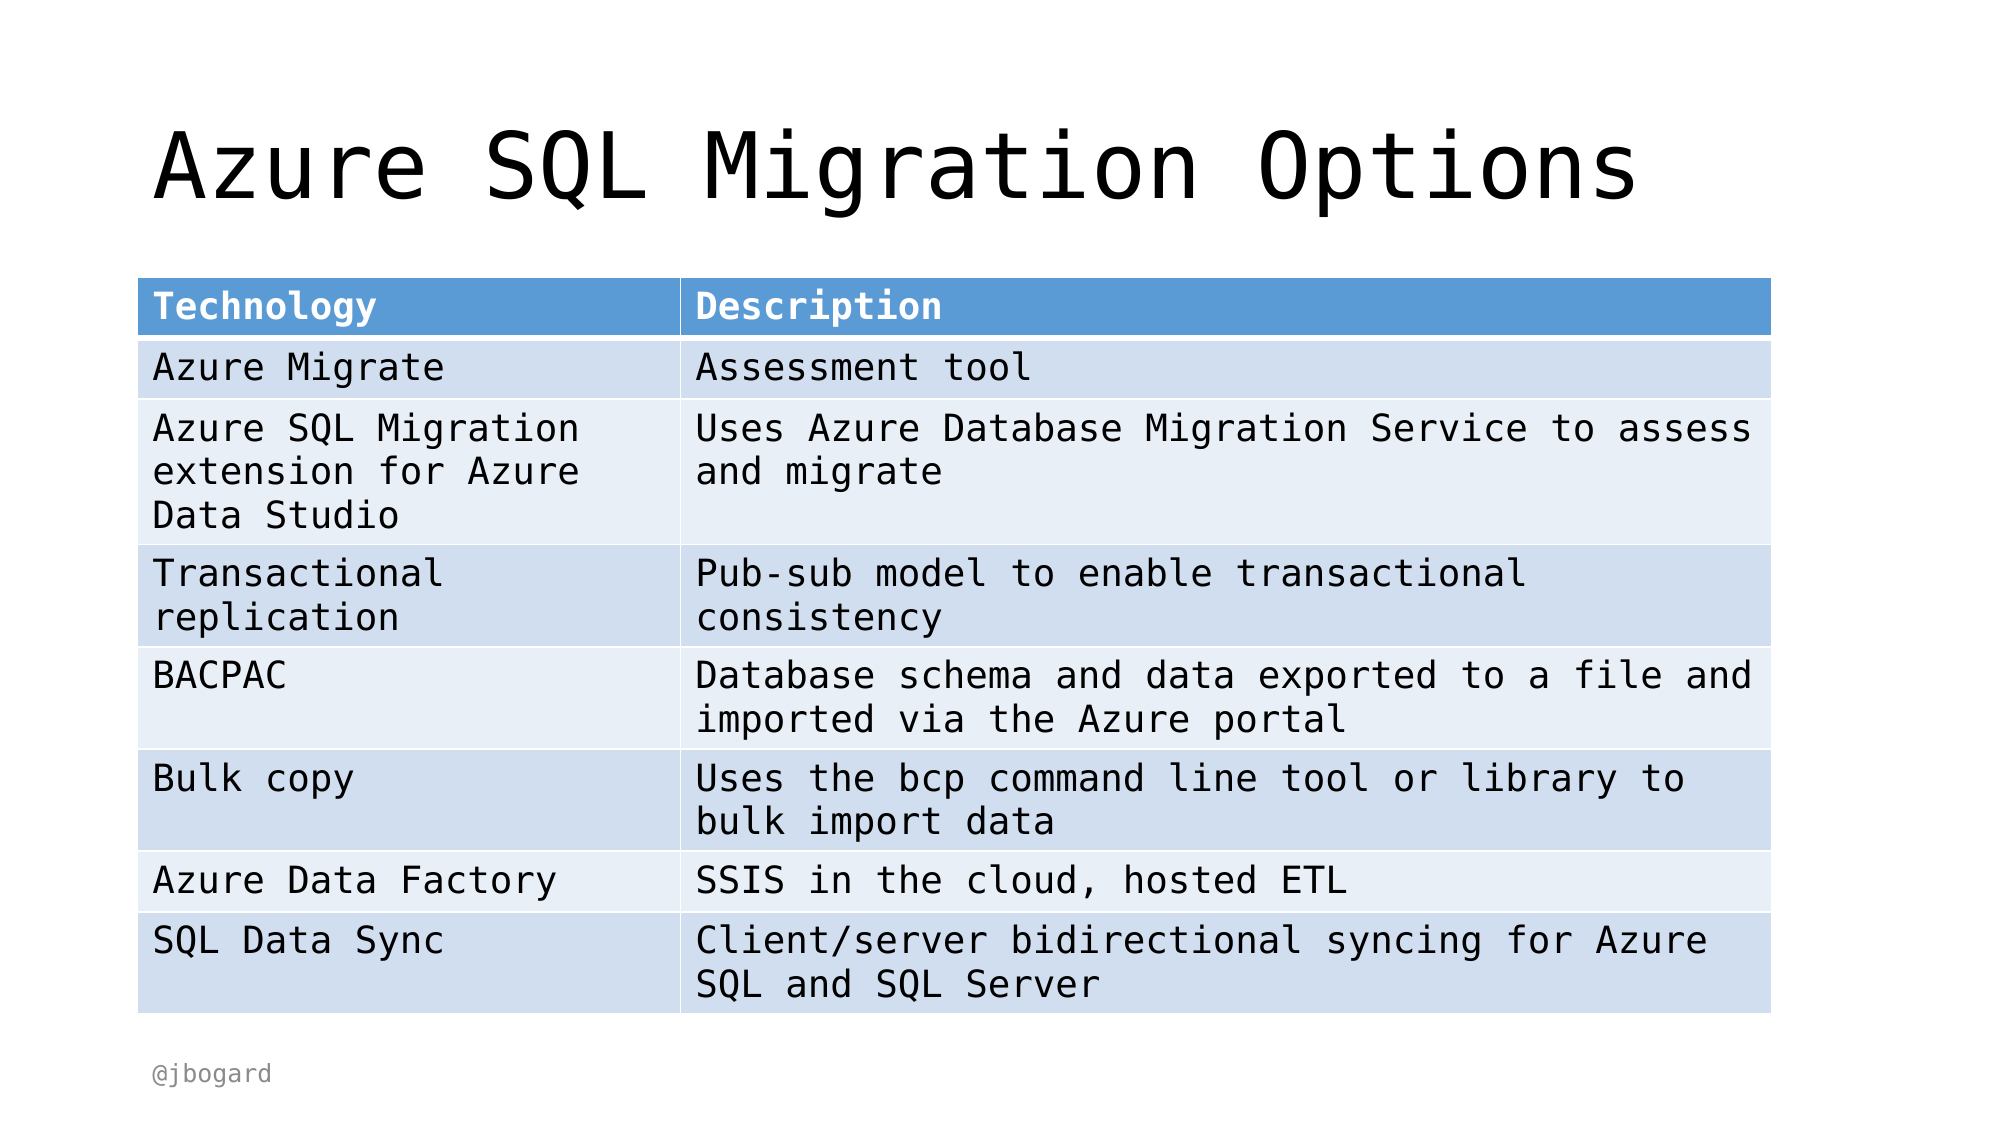

# Azure SQL Migration Options
| Technology | Description |
| --- | --- |
| Azure Migrate | Assessment tool |
| Azure SQL Migration extension for Azure Data Studio | Uses Azure Database Migration Service to assess and migrate |
| Transactional replication | Pub-sub model to enable transactional consistency |
| BACPAC | Database schema and data exported to a file and imported via the Azure portal |
| Bulk copy | Uses the bcp command line tool or library to bulk import data |
| Azure Data Factory | SSIS in the cloud, hosted ETL |
| SQL Data Sync | Client/server bidirectional syncing for Azure SQL and SQL Server |
@jbogard